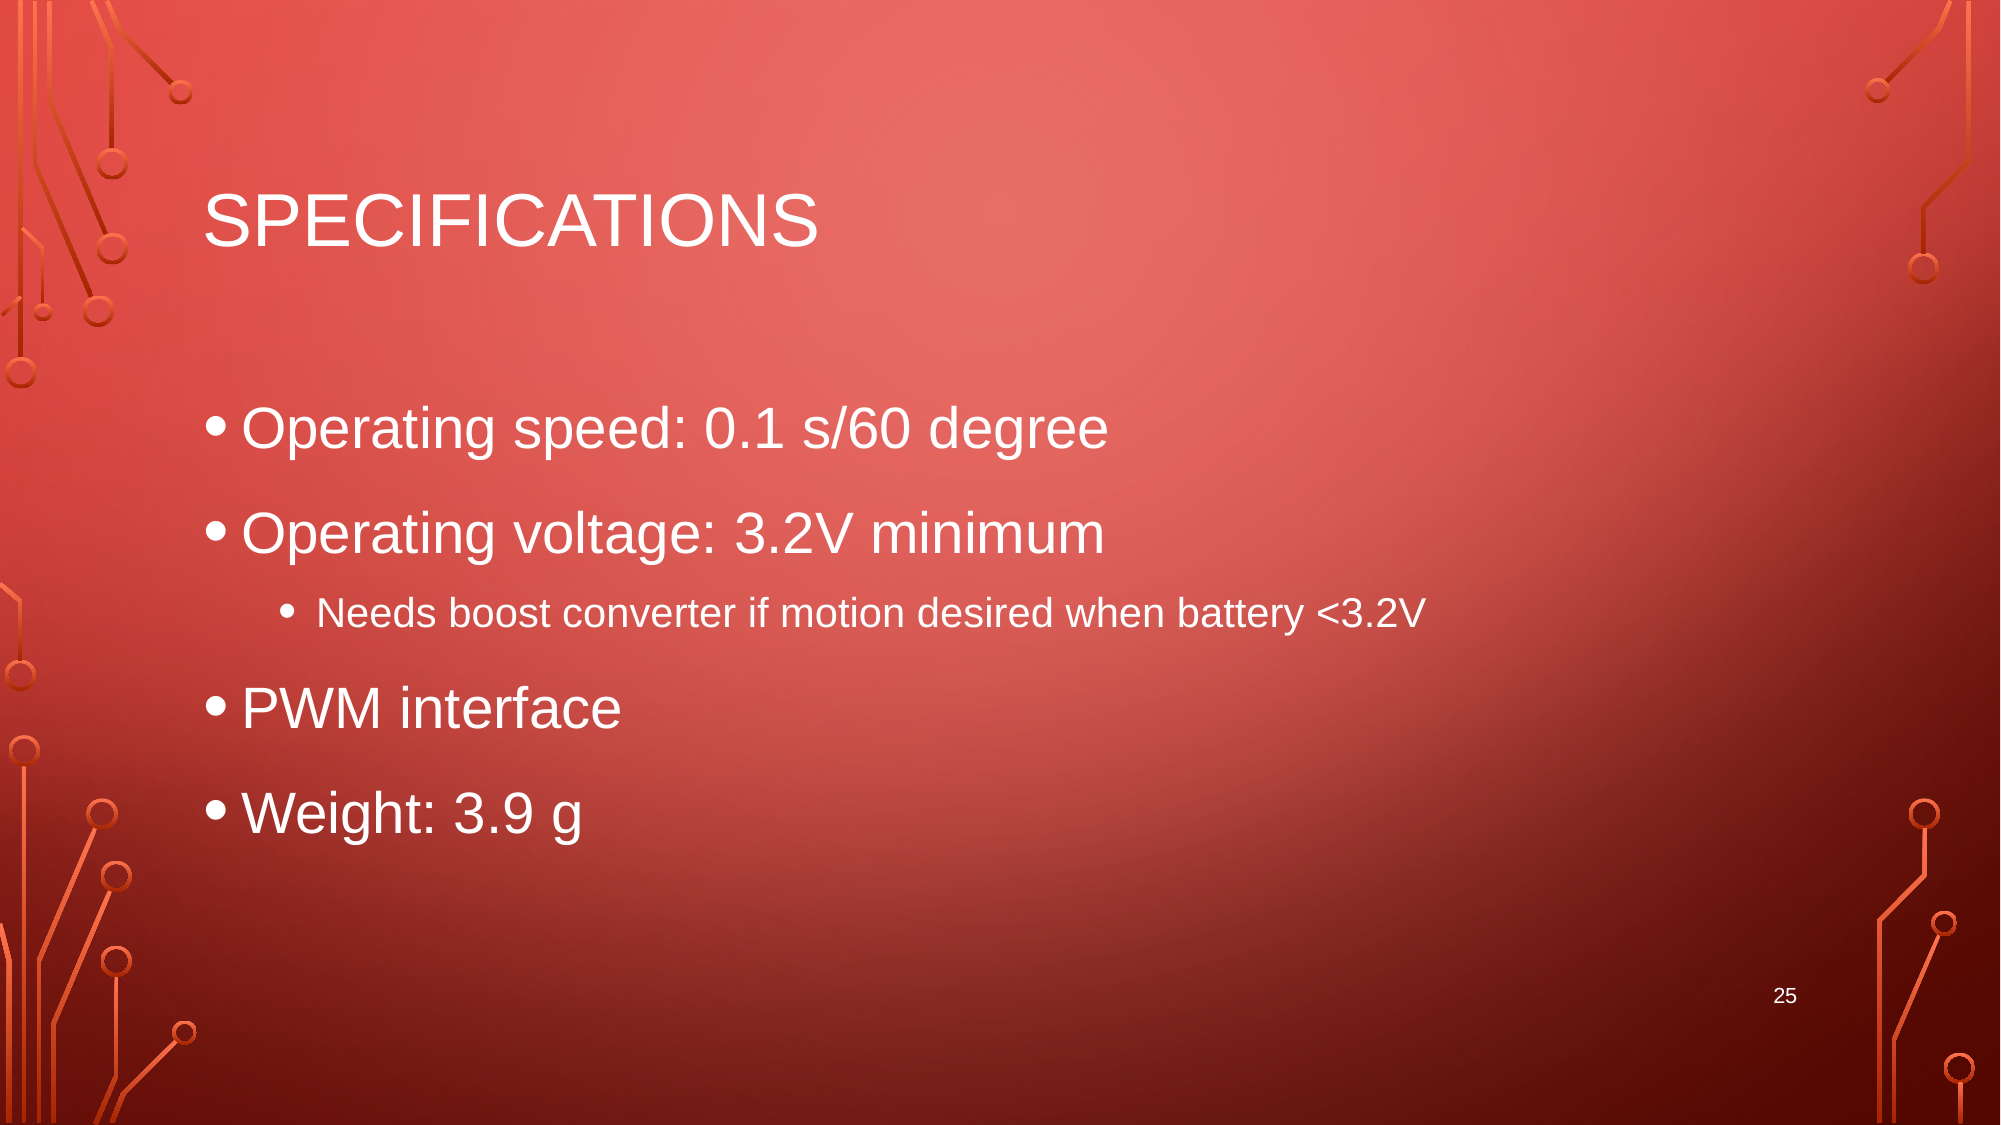

# Specifications
Operating speed: 0.1 s/60 degree
Operating voltage: 3.2V minimum
Needs boost converter if motion desired when battery <3.2V
PWM interface
Weight: 3.9 g
25